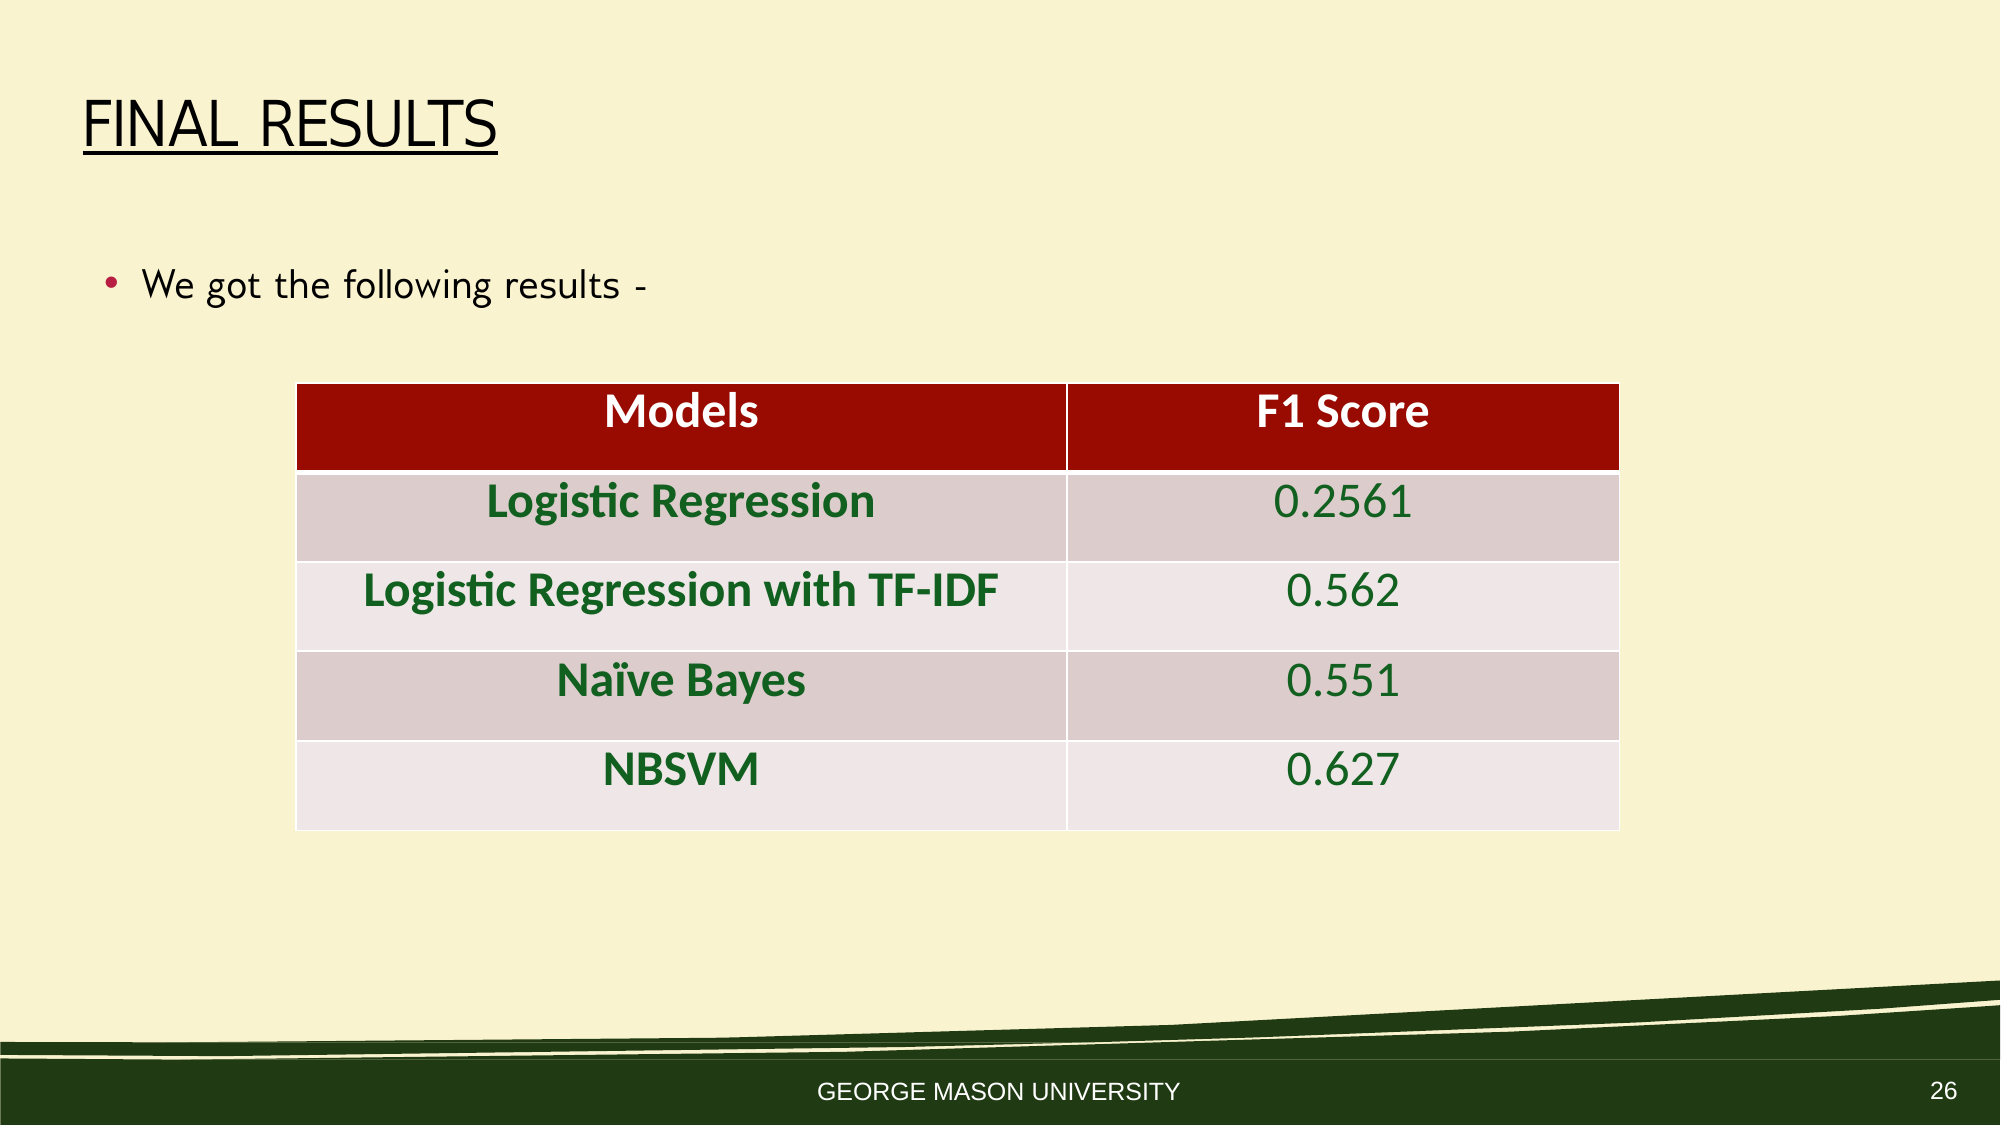

# FINAL Results
We got the following results -
| Models | F1 Score |
| --- | --- |
| Logistic Regression | 0.2561 |
| Logistic Regression with TF-IDF | 0.562 |
| Naïve Bayes | 0.551 |
| NBSVM | 0.627 |
26
GEORGE MASON UNIVERSITY